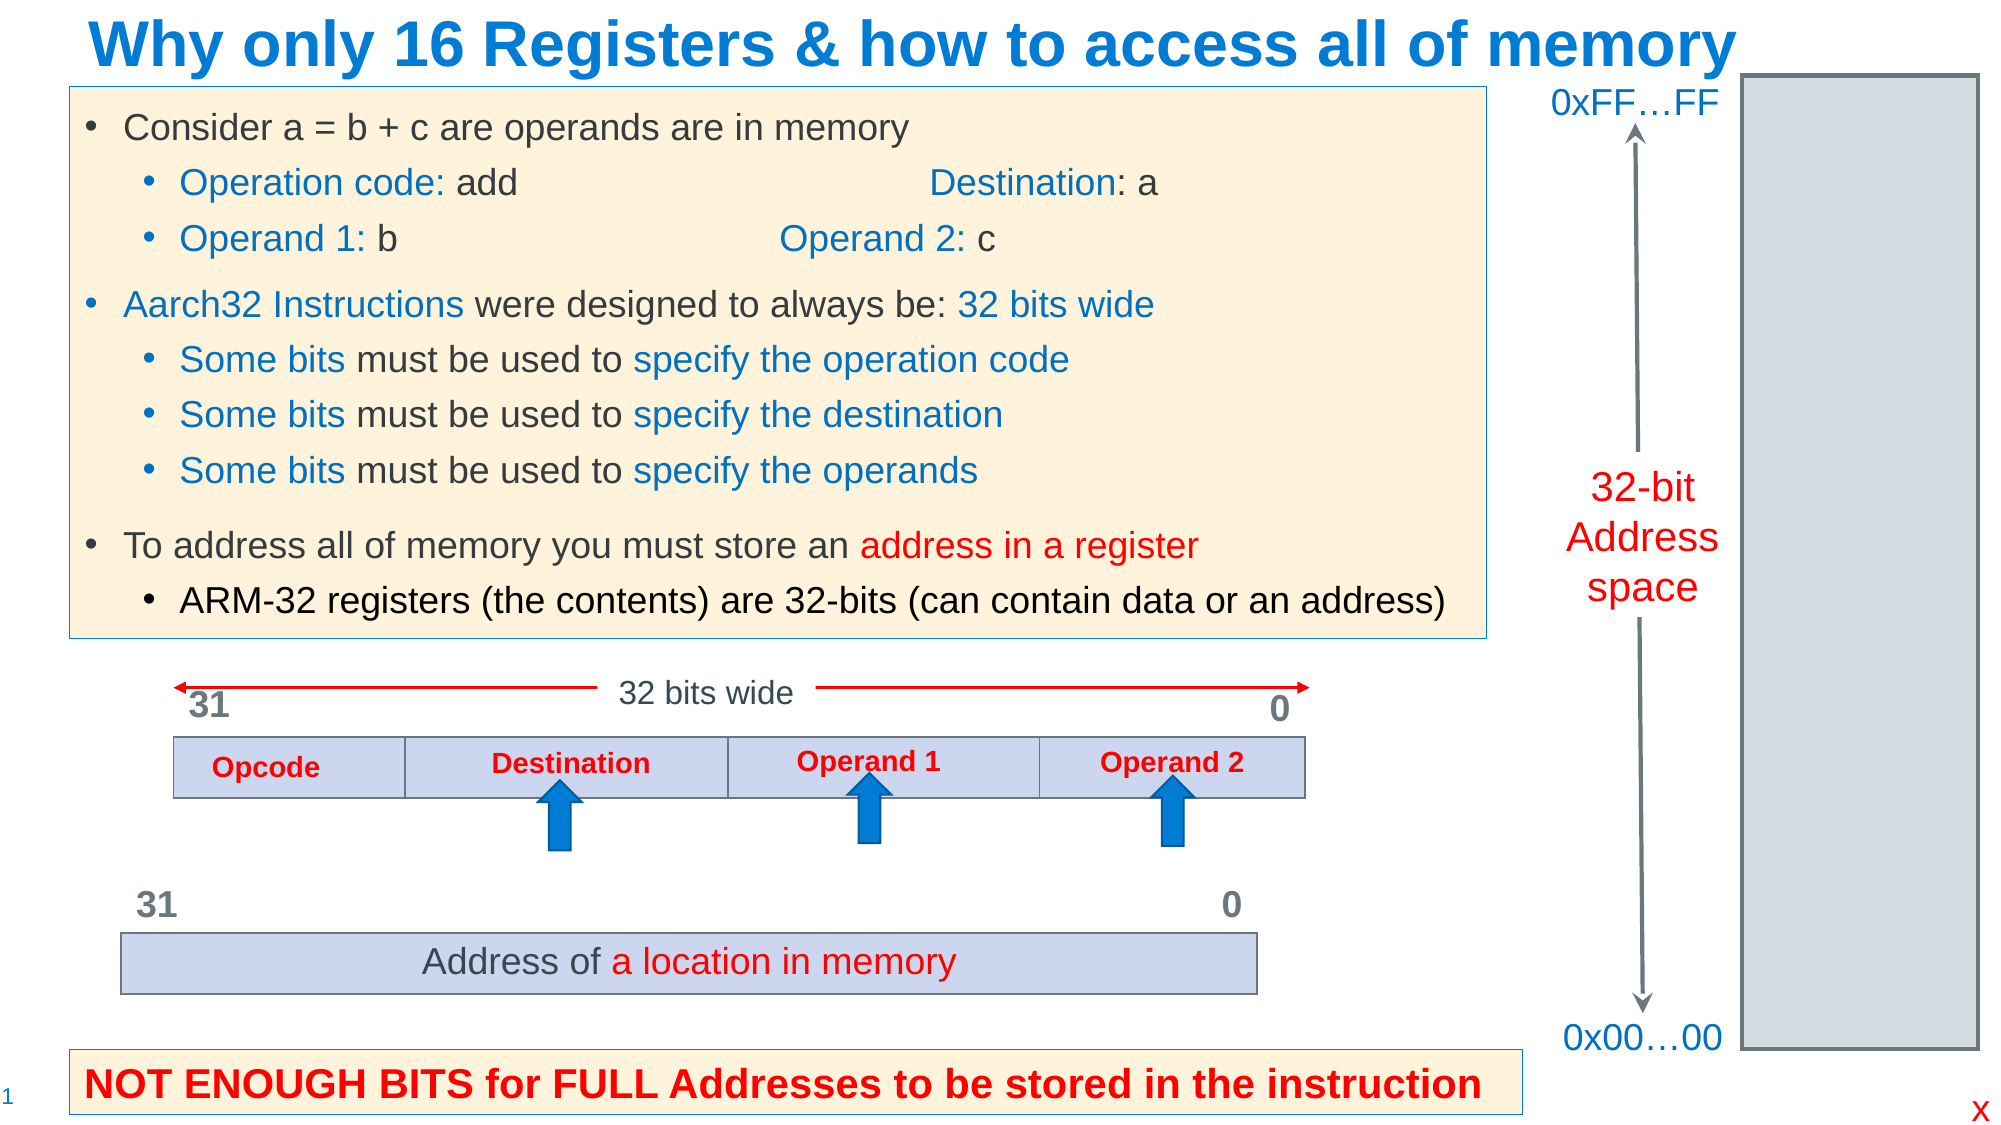

# Why only 16 Registers & how to access all of memory

0xFF…FF
32-bit Address space
0x00…00
Consider a = b + c are operands are in memory
Operation code: add 			Destination: a
Operand 1: b			Operand 2: c
Aarch32 Instructions were designed to always be: 32 bits wide
Some bits must be used to specify the operation code
Some bits must be used to specify the destination
Some bits must be used to specify the operands
To address all of memory you must store an address in a register
ARM-32 registers (the contents) are 32-bits (can contain data or an address)
32 bits wide
| 31 |  |  | 0 |  |
| --- | --- | --- | --- | --- |
|  |  |  |  |  |
Operand 1
Operand 2
Destination
Opcode

| 31 | 0 |
| --- | --- |
| Address of a location in memory |  |
NOT ENOUGH BITS for FULL Addresses to be stored in the instruction
x